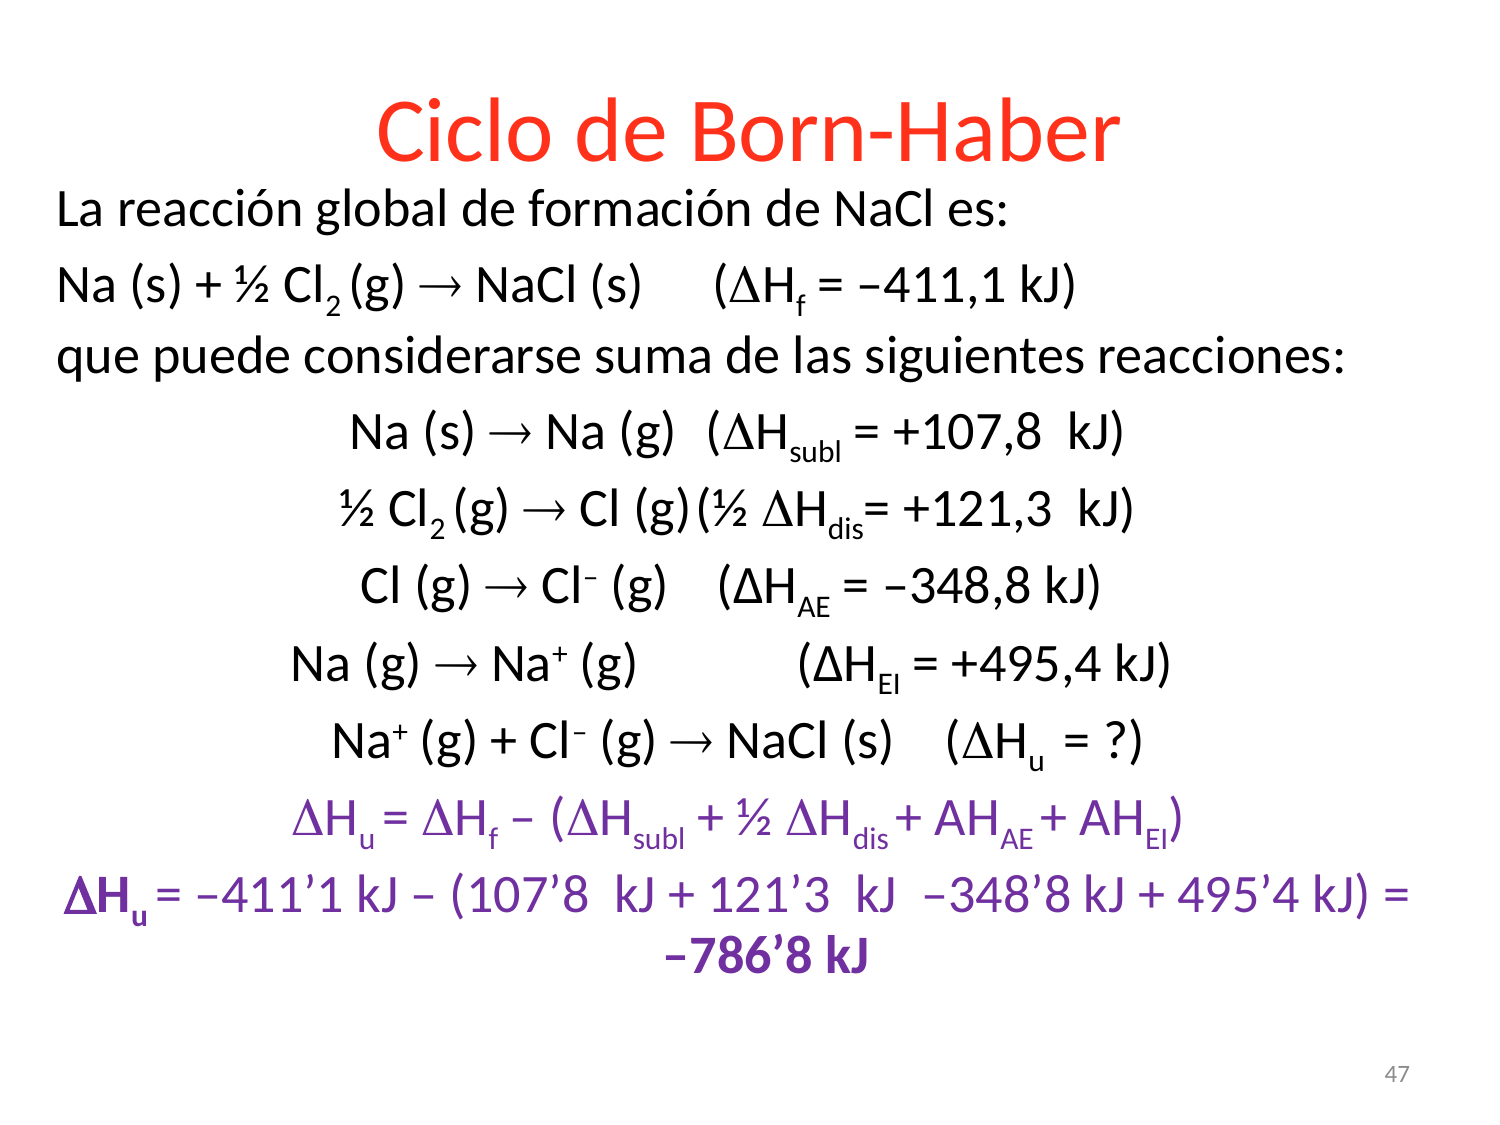

# Ciclo de Born-Haber
La reacción global de formación de NaCl es:
Na (s) + ½ Cl2 (g) → NaCl (s)	(ΔHf = –411,1 kJ)
que puede considerarse suma de las siguientes reacciones:
Na (s) → Na (g) 	(ΔHsubl = +107,8  kJ)
½ Cl2 (g) → Cl (g)	(½ ΔHdis= +121,3  kJ)
Cl (g) → Cl– (g)	(ΔHAE = –348,8 kJ)
Na (g) → Na+ (g) 	(ΔHEI = +495,4 kJ)
Na+ (g) + Cl– (g) → NaCl (s)    (ΔHu  = ?)
ΔHu = ΔHf – (ΔHsubl + ½ ΔHdis + AHAE + AHEI)
ΔHu = –411’1 kJ – (107’8  kJ + 121’3  kJ  –348’8 kJ + 495’4 kJ) = –786’8 kJ

47